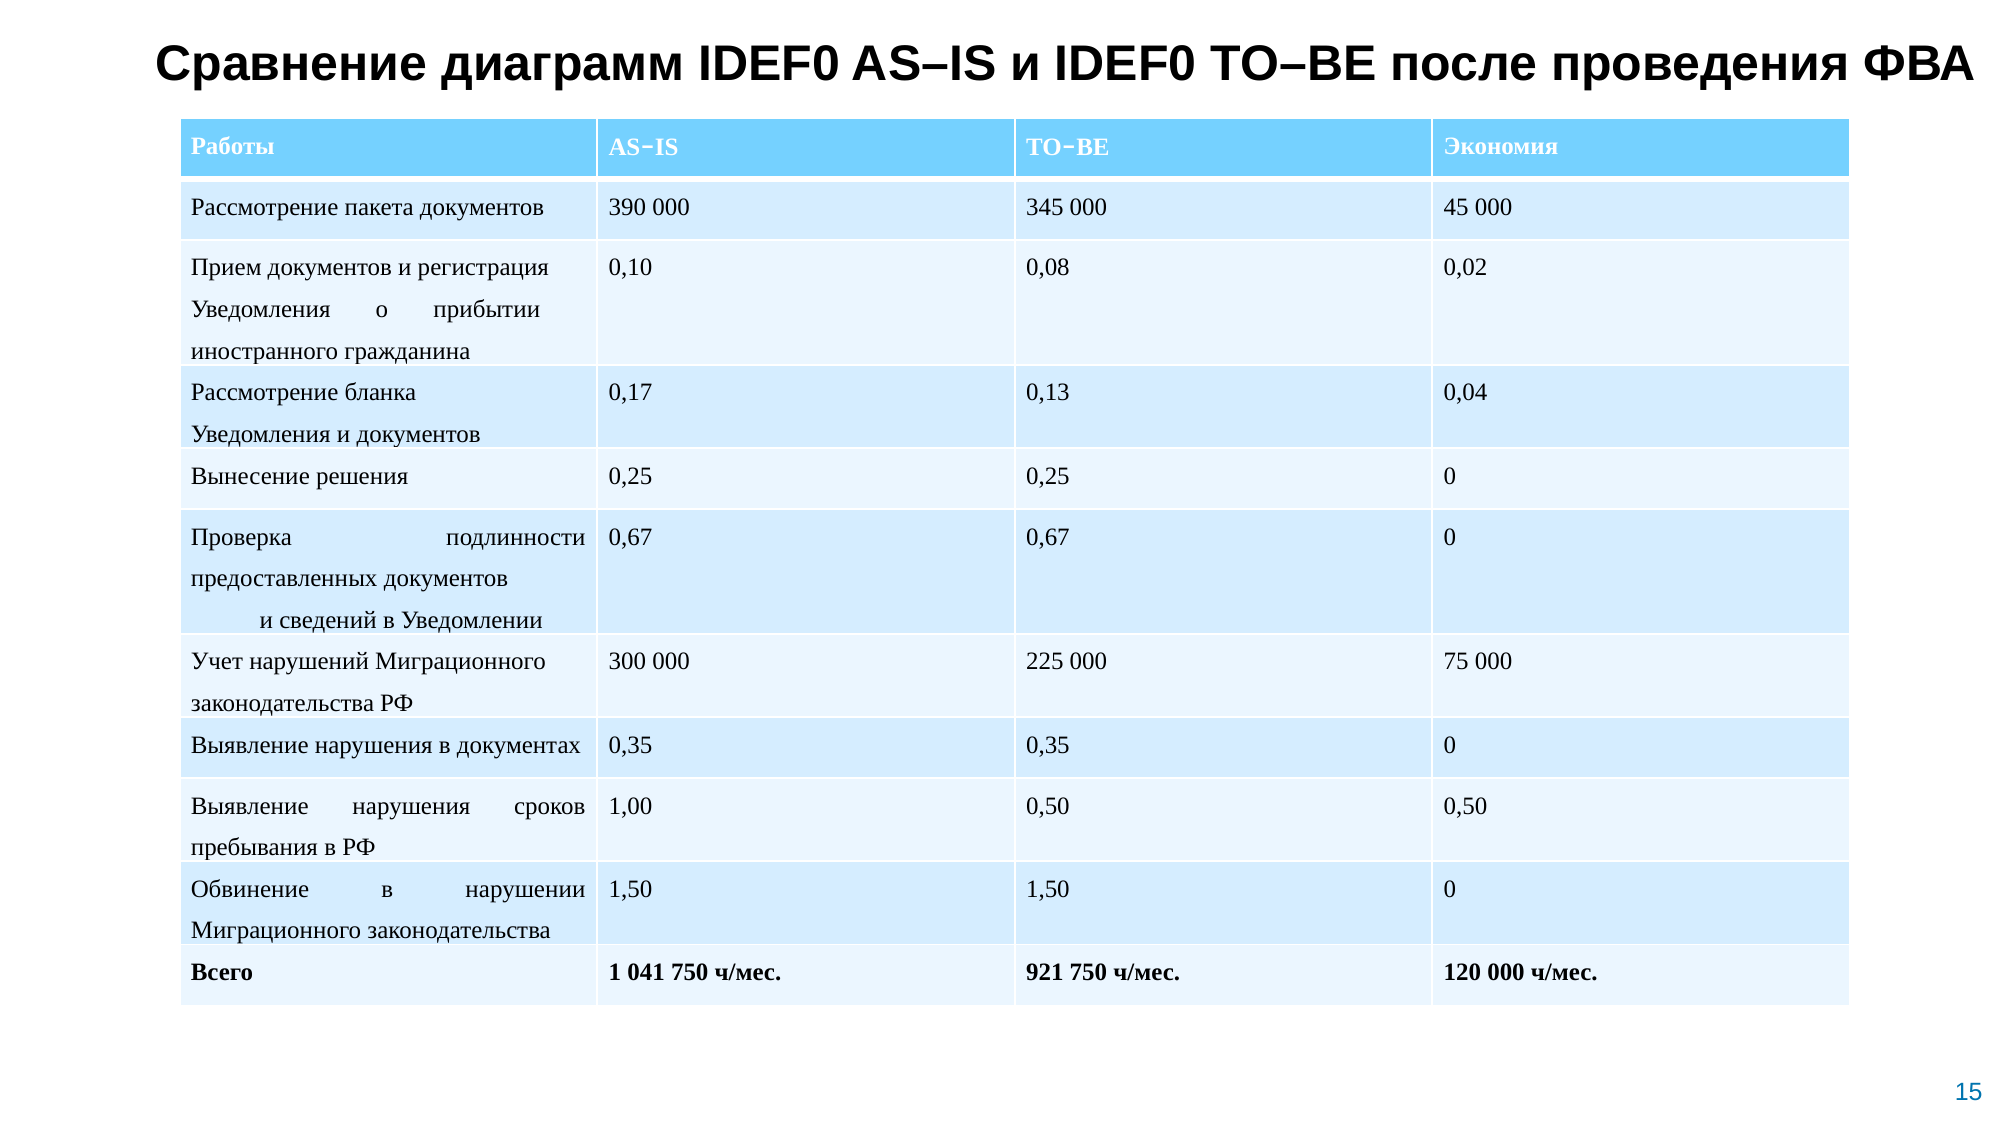

Сравнение диаграмм IDEF0 AS–IS и IDEF0 TO–BE после проведения ФВА
| Работы | AS–IS | TO–BE | Экономия |
| --- | --- | --- | --- |
| Рассмотрение пакета документов | 390 000 | 345 000 | 45 000 |
| Прием документов и регистрация Уведомления о прибытии иностранного гражданина | 0,10 | 0,08 | 0,02 |
| Рассмотрение бланка Уведомления и документов | 0,17 | 0,13 | 0,04 |
| Вынесение решения | 0,25 | 0,25 | 0 |
| Проверка подлинности предоставленных документов и сведений в Уведомлении | 0,67 | 0,67 | 0 |
| Учет нарушений Миграционного законодательства РФ | 300 000 | 225 000 | 75 000 |
| Выявление нарушения в документах | 0,35 | 0,35 | 0 |
| Выявление нарушения сроков пребывания в РФ | 1,00 | 0,50 | 0,50 |
| Обвинение в нарушении Миграционного законодательства | 1,50 | 1,50 | 0 |
| Всего | 1 041 750 ч/мес. | 921 750 ч/мес. | 120 000 ч/мес. |
15